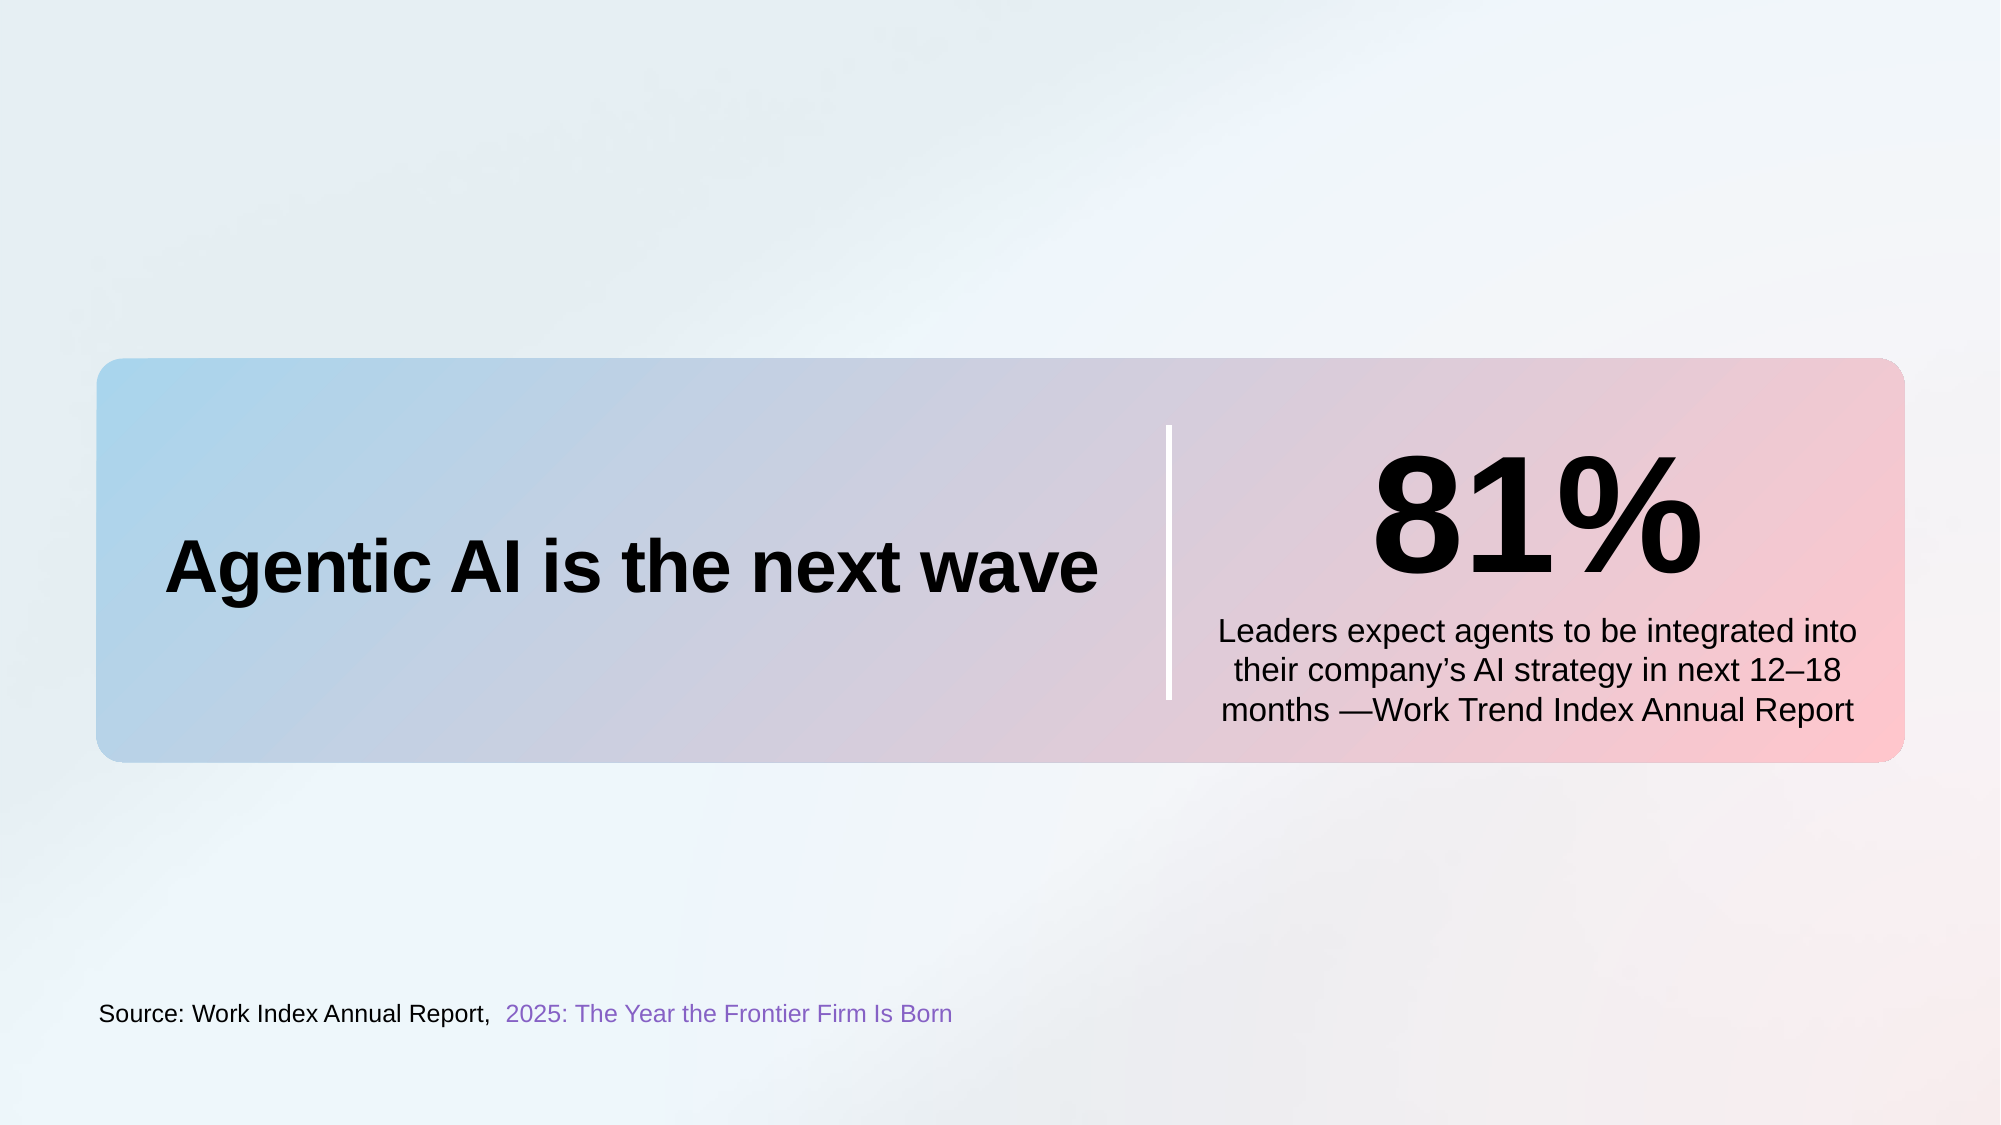

81%
# Agentic AI is the next wave
Leaders expect agents to be integrated into their company’s AI strategy in next 12–18 months —Work Trend Index Annual Report
Source: Work Index Annual Report,  2025: The Year the Frontier Firm Is Born